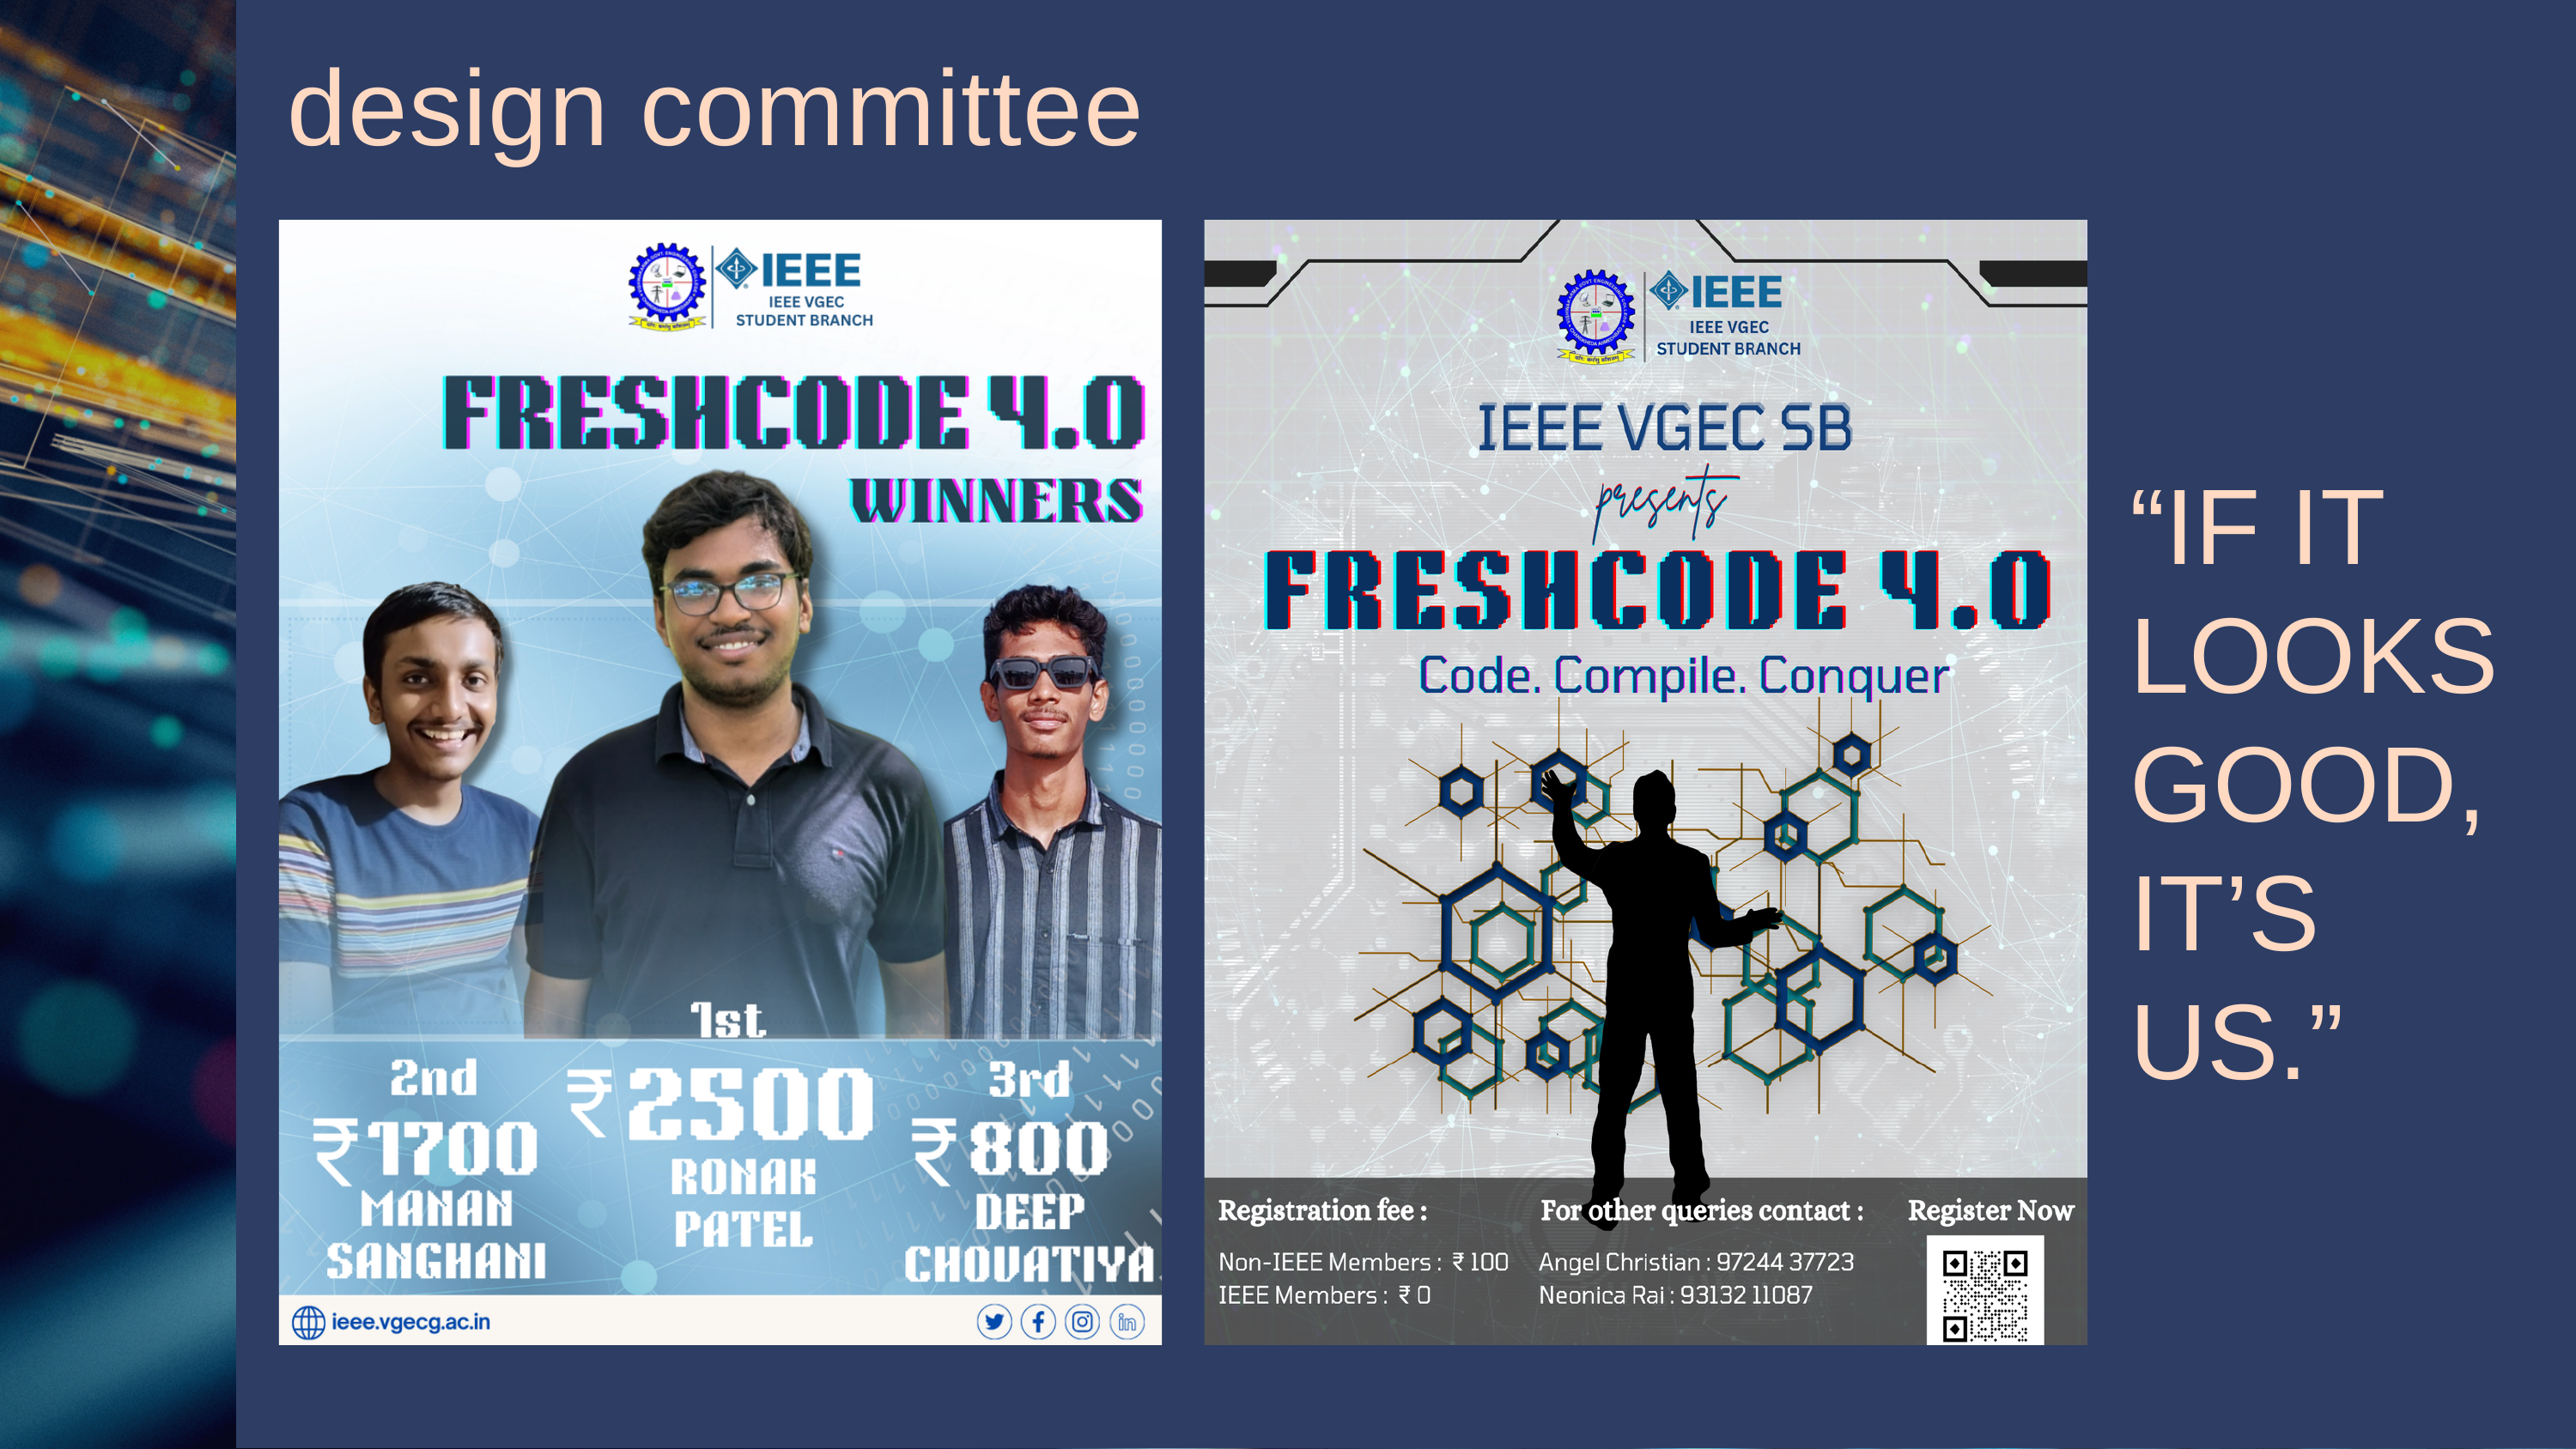

design committee

“IF IT LOOKS GOOD, IT’S US.”